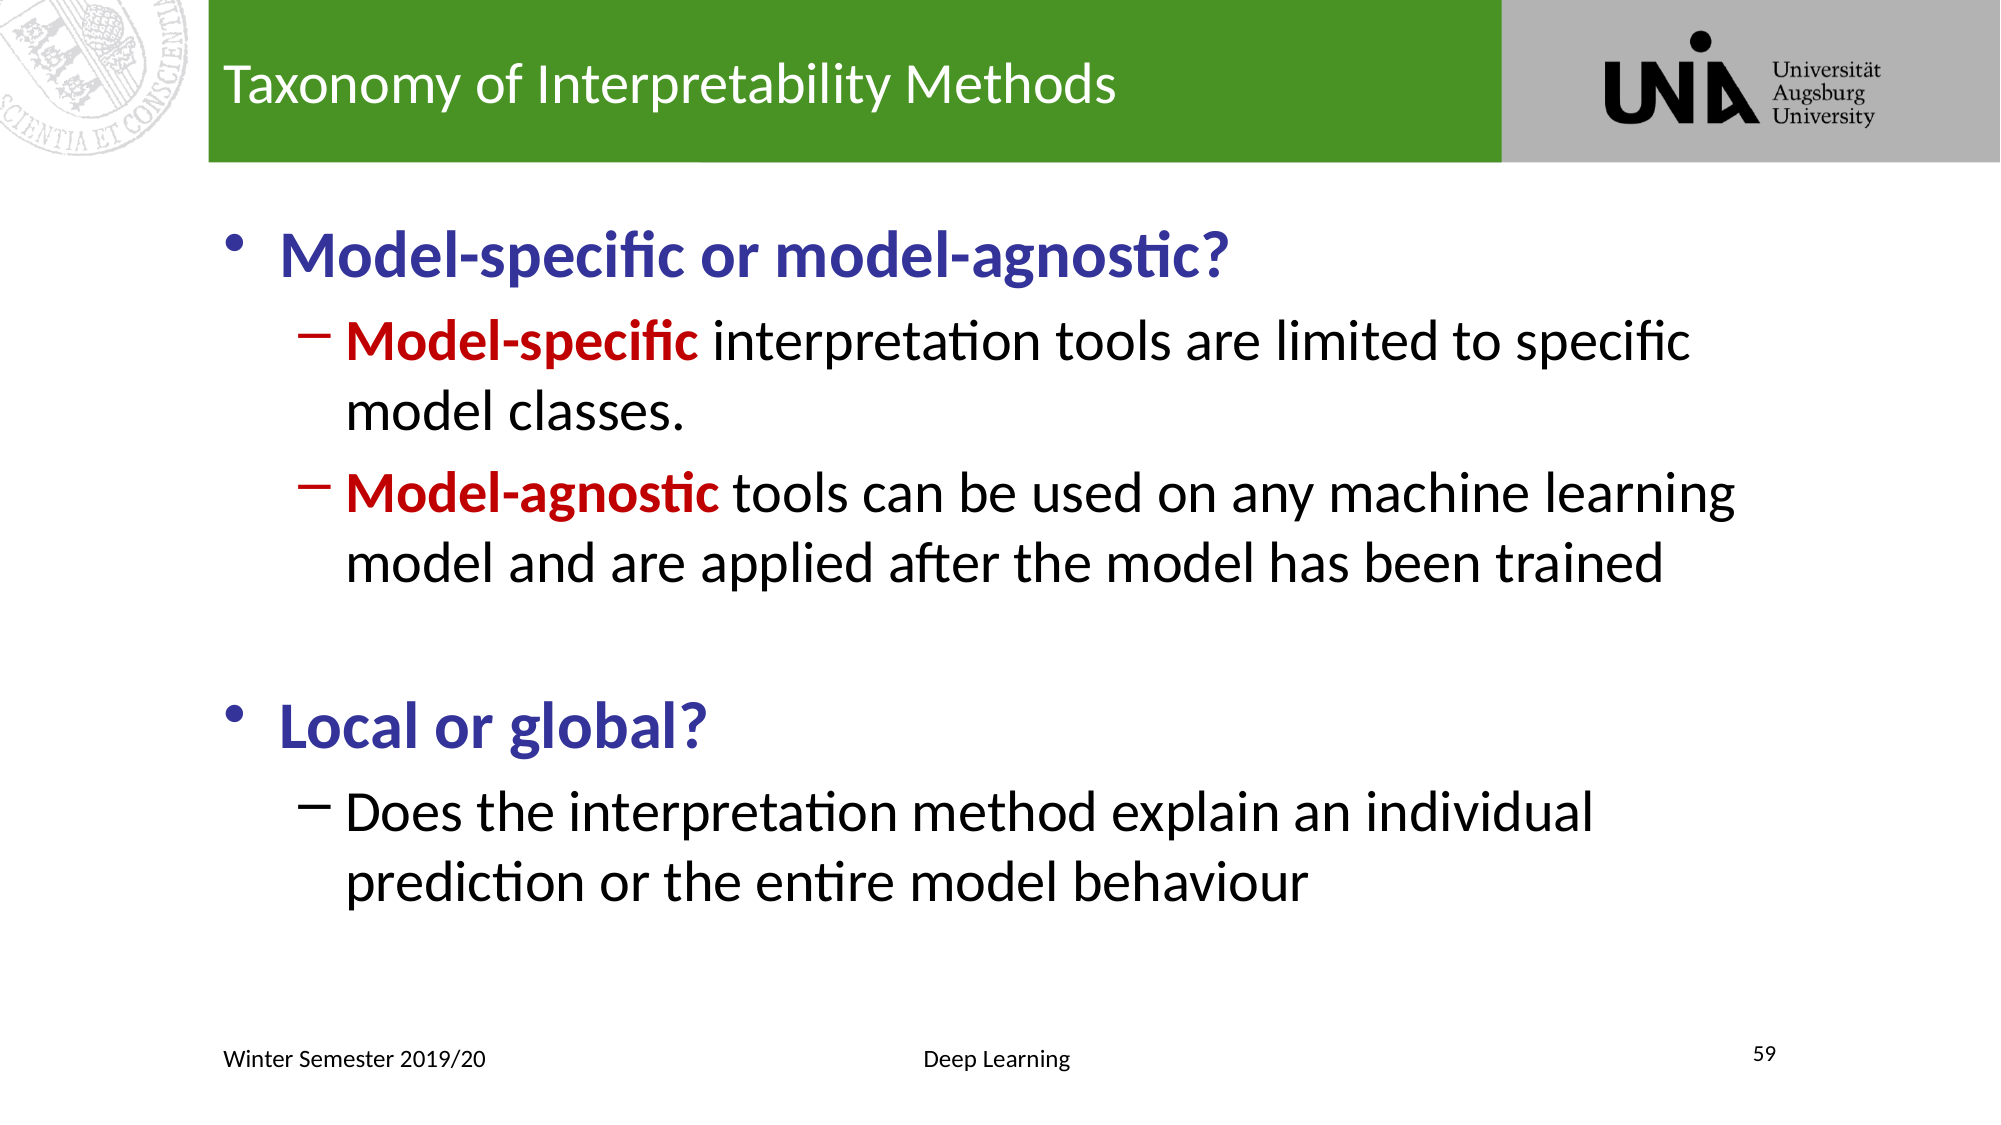

# Taxonomy of Interpretability Methods
Model-specific or model-agnostic?
Model-specific interpretation tools are limited to specific model classes.
Model-agnostic tools can be used on any machine learning model and are applied after the model has been trained

Local or global?
Does the interpretation method explain an individual prediction or the entire model behaviour
59